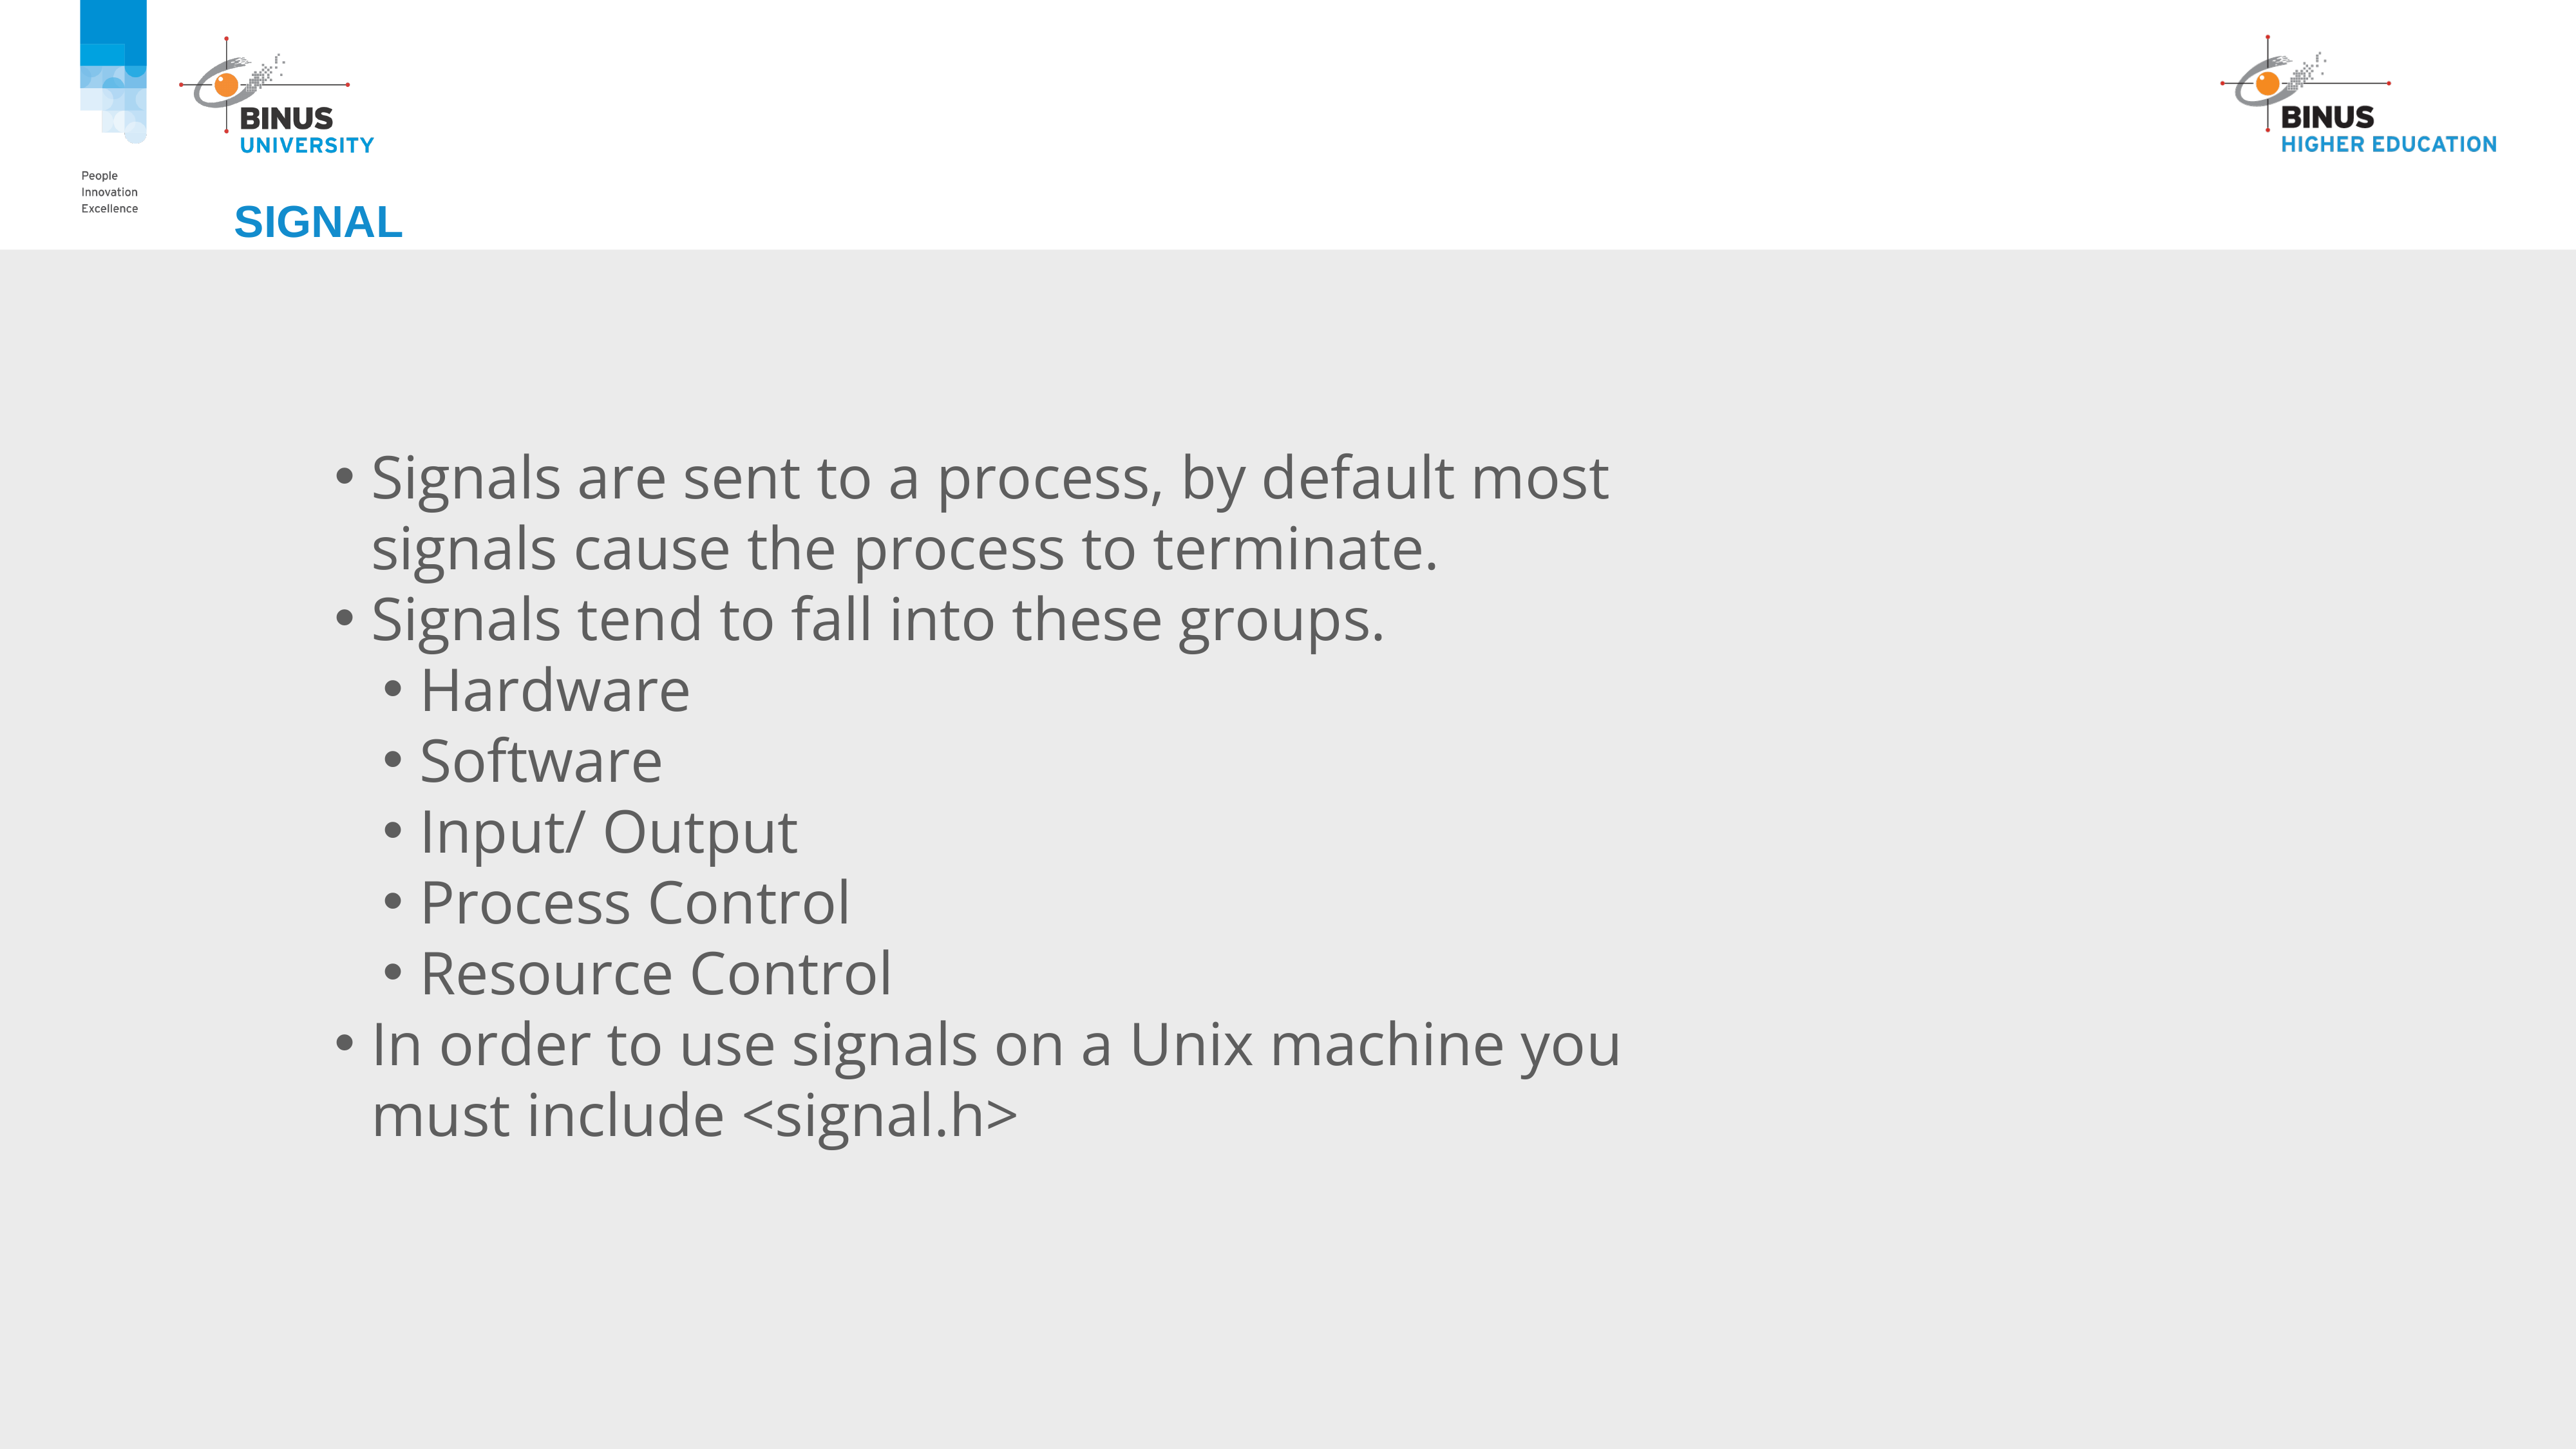

# signal

Signals are sent to a process, by default most signals cause the process to terminate.
Signals tend to fall into these groups.
Hardware
Software
Input/ Output
Process Control
Resource Control
In order to use signals on a Unix machine you must include <signal.h>